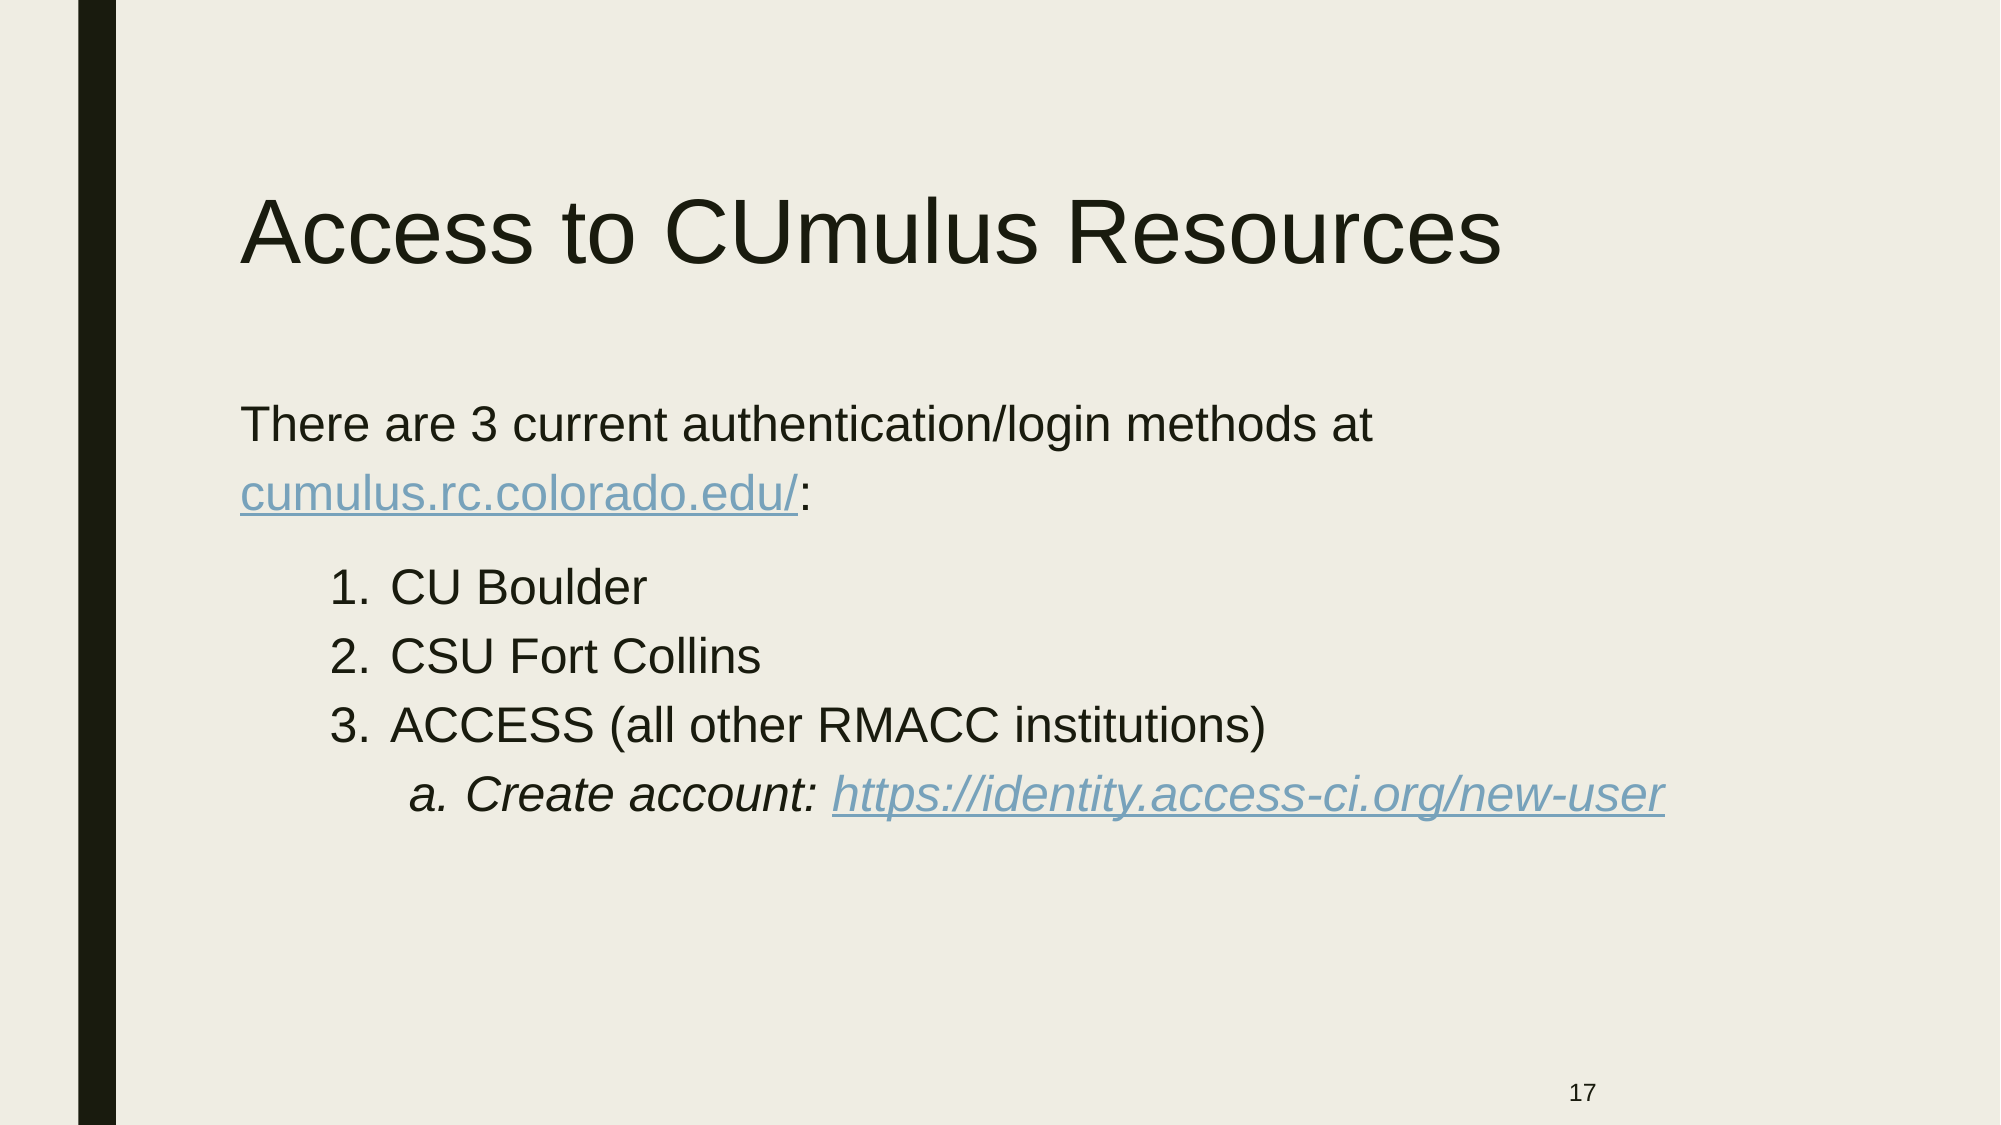

# Access to CUmulus Resources
There are 3 current authentication/login methods at cumulus.rc.colorado.edu/:
CU Boulder
CSU Fort Collins
ACCESS (all other RMACC institutions)
Create account: https://identity.access-ci.org/new-user
17